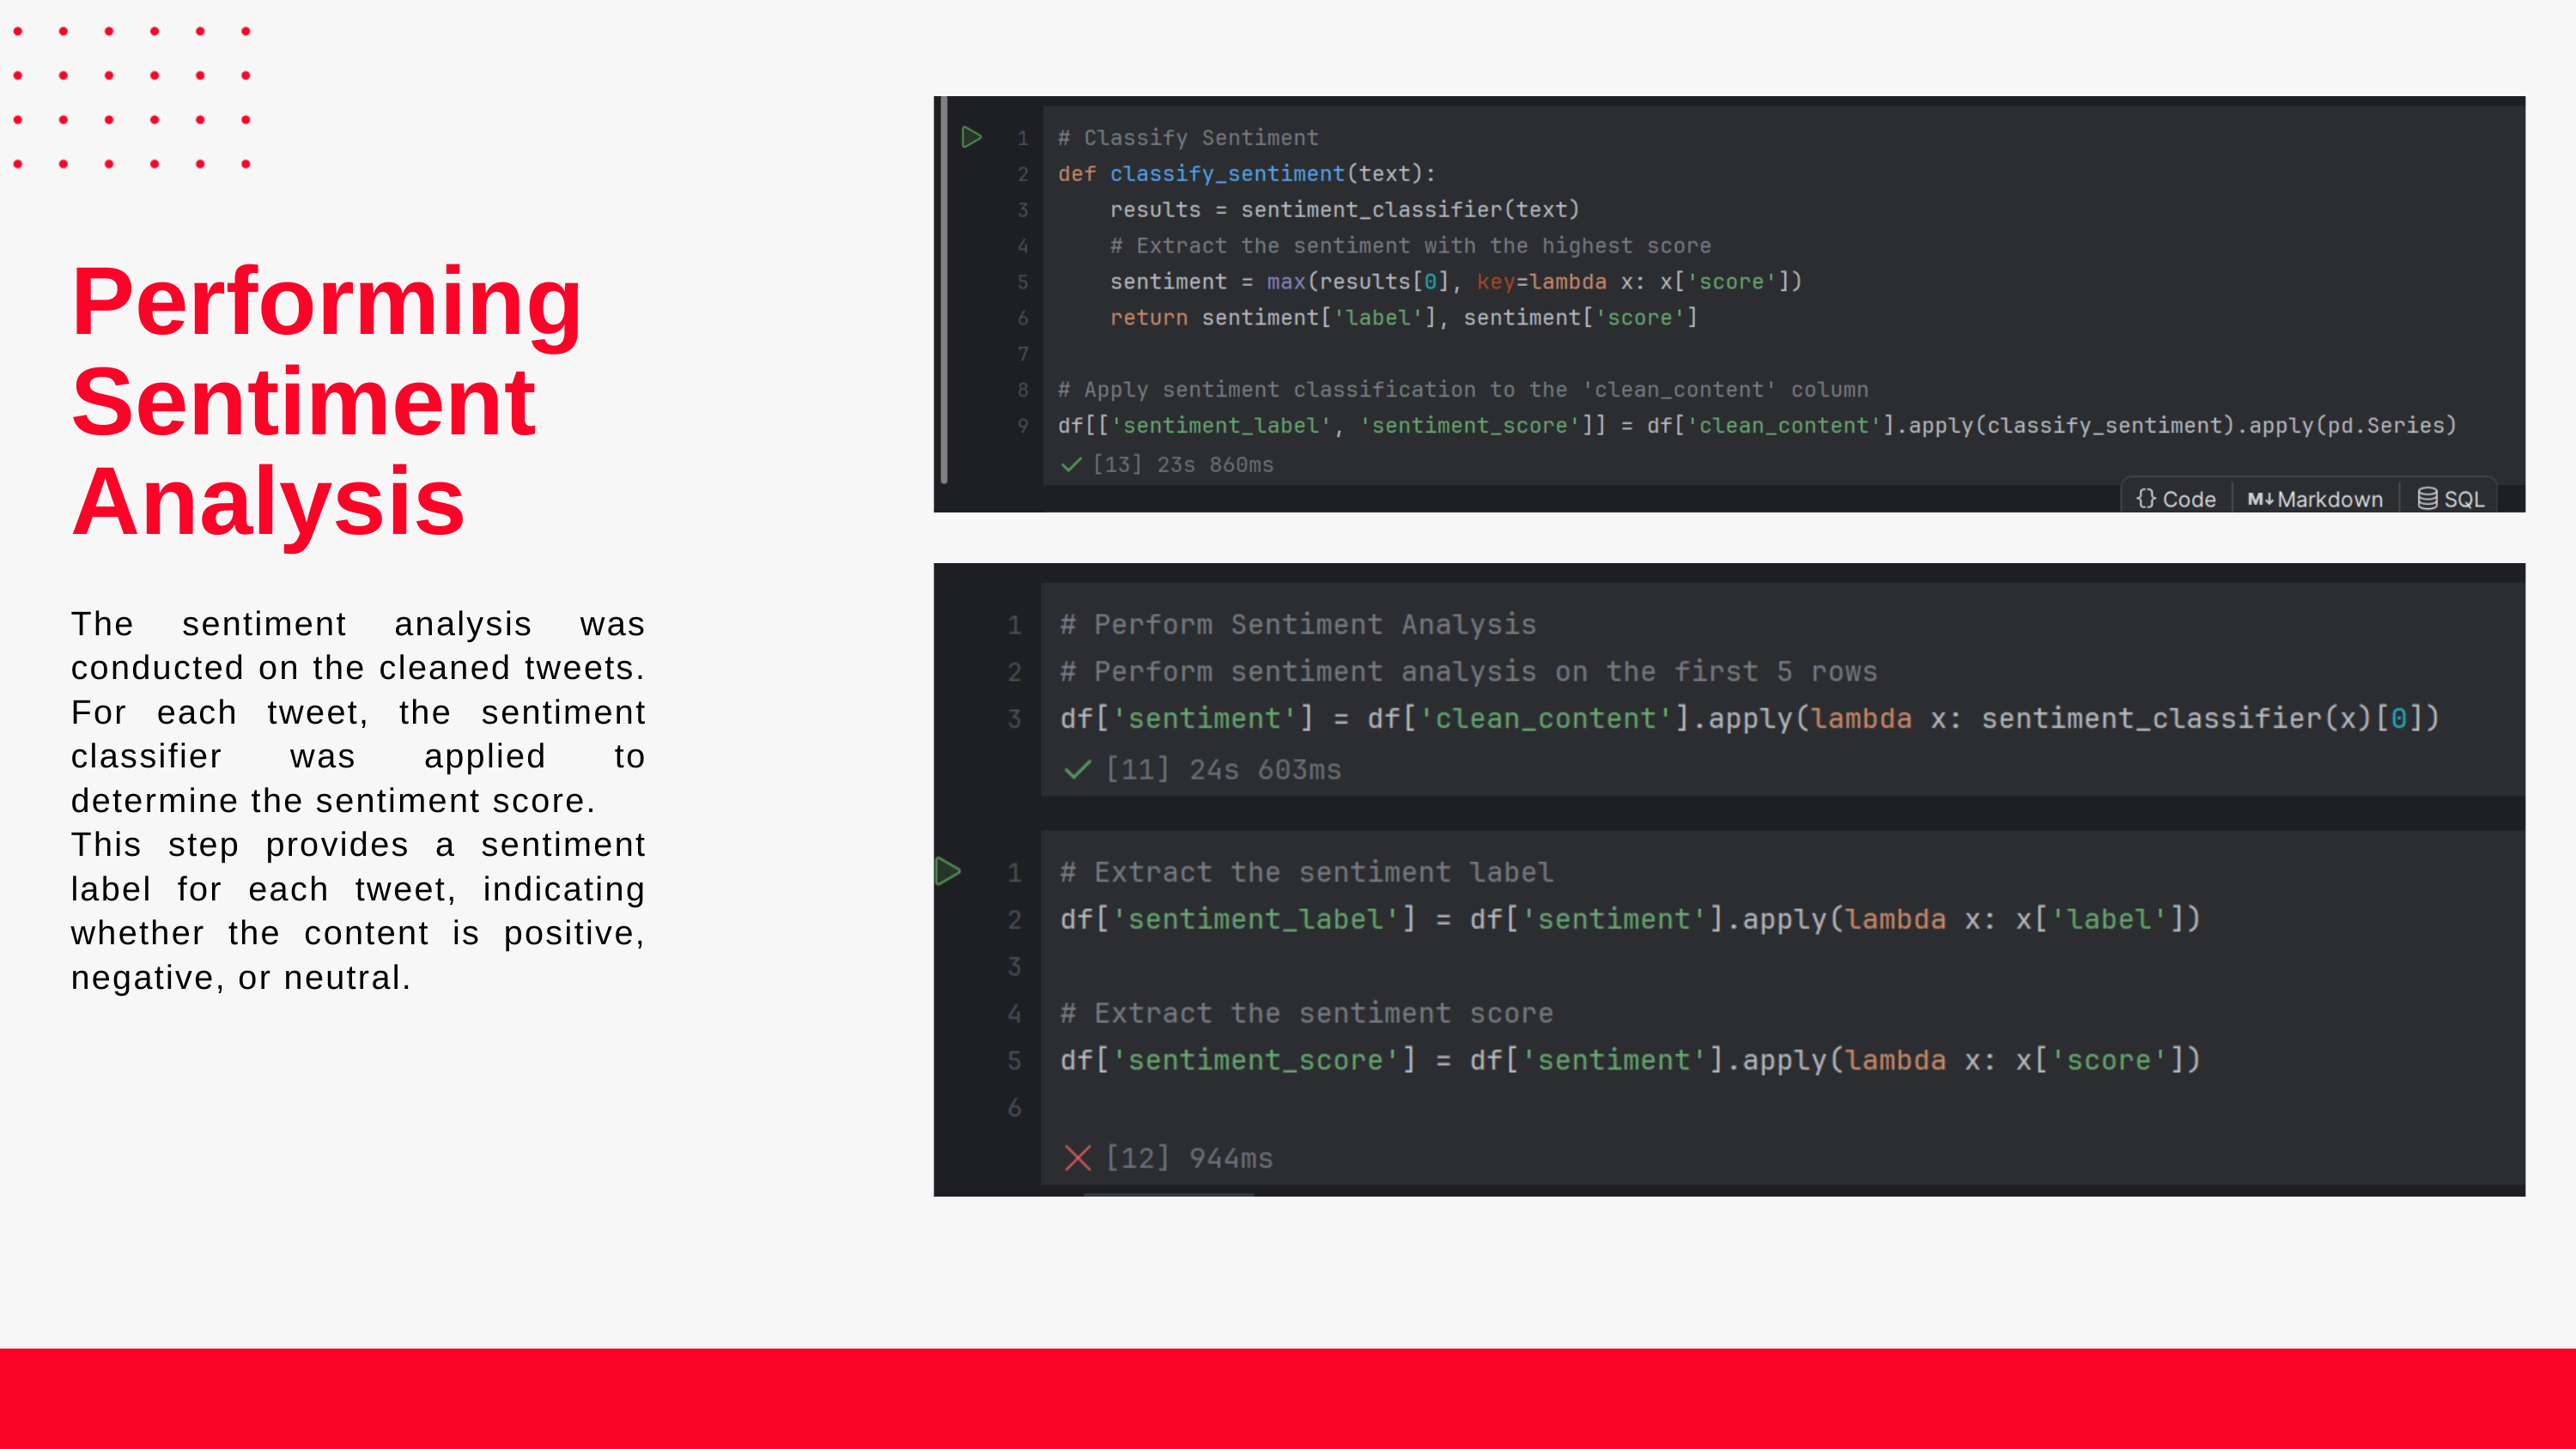

Performing Sentiment Analysis

The sentiment analysis was conducted on the cleaned tweets. For each tweet, the sentiment classifier was applied to determine the sentiment score.
This step provides a sentiment label for each tweet, indicating whether the content is positive, negative, or neutral.